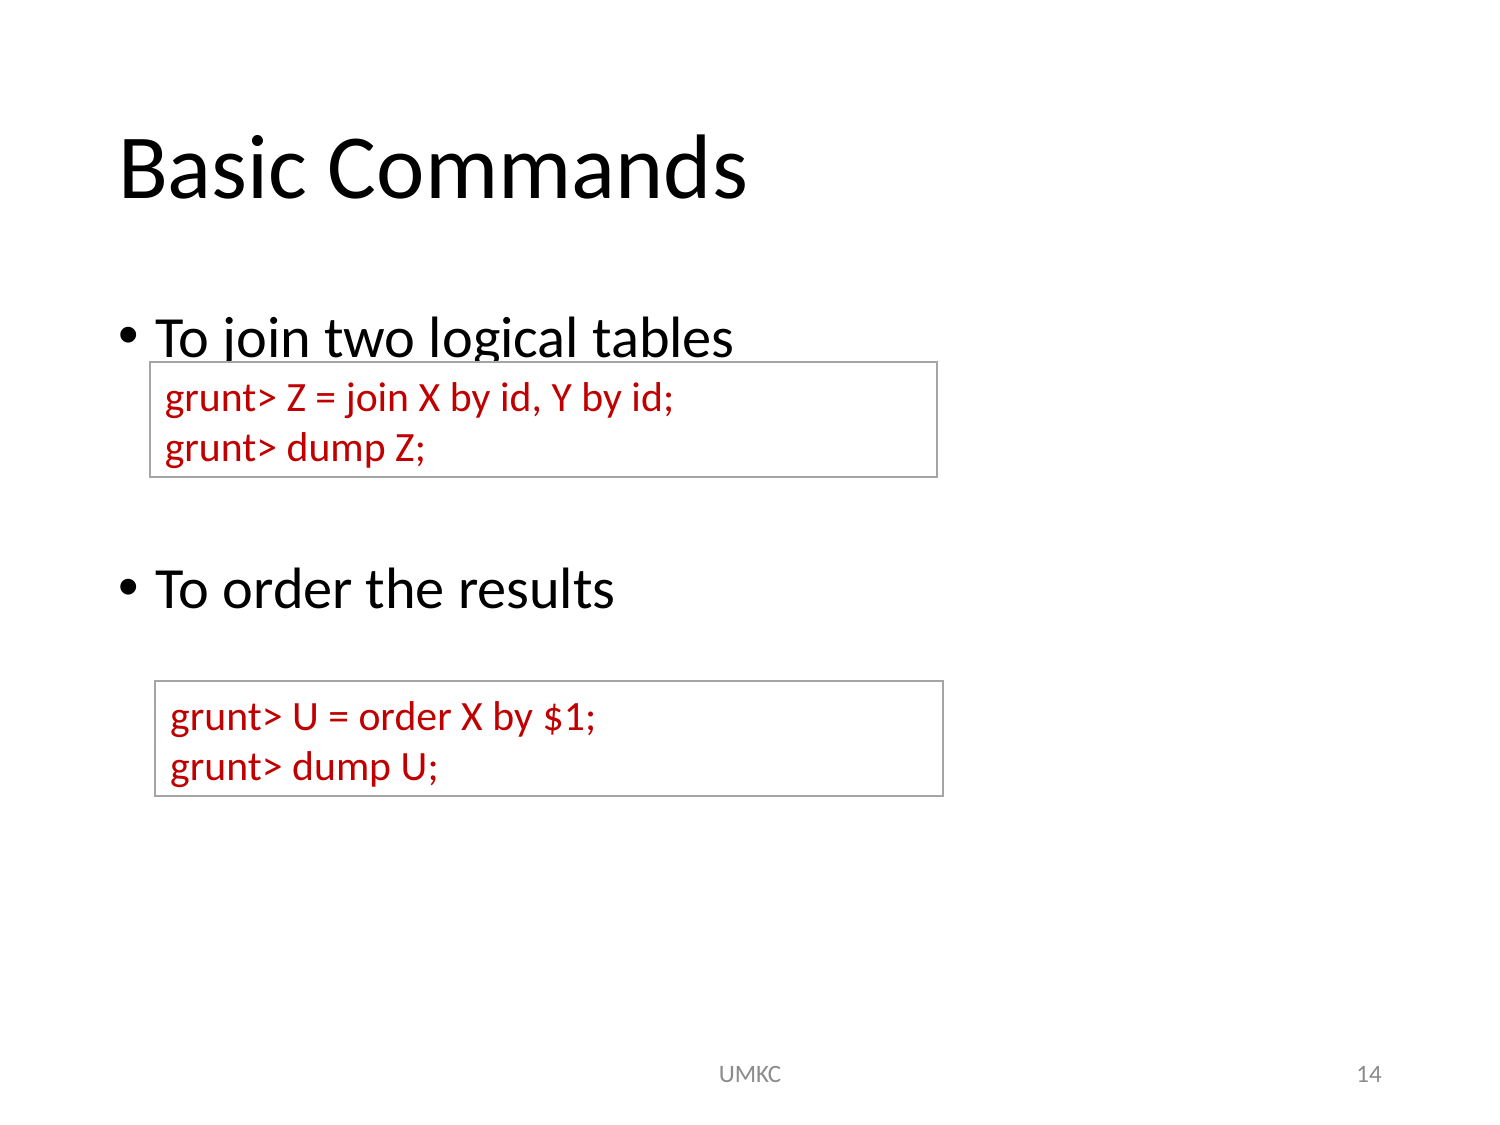

# Basic Commands
To join two logical tables

To order the results
grunt> Z = join X by id, Y by id;
grunt> dump Z;
grunt> U = order X by $1;
grunt> dump U;
UMKC
14